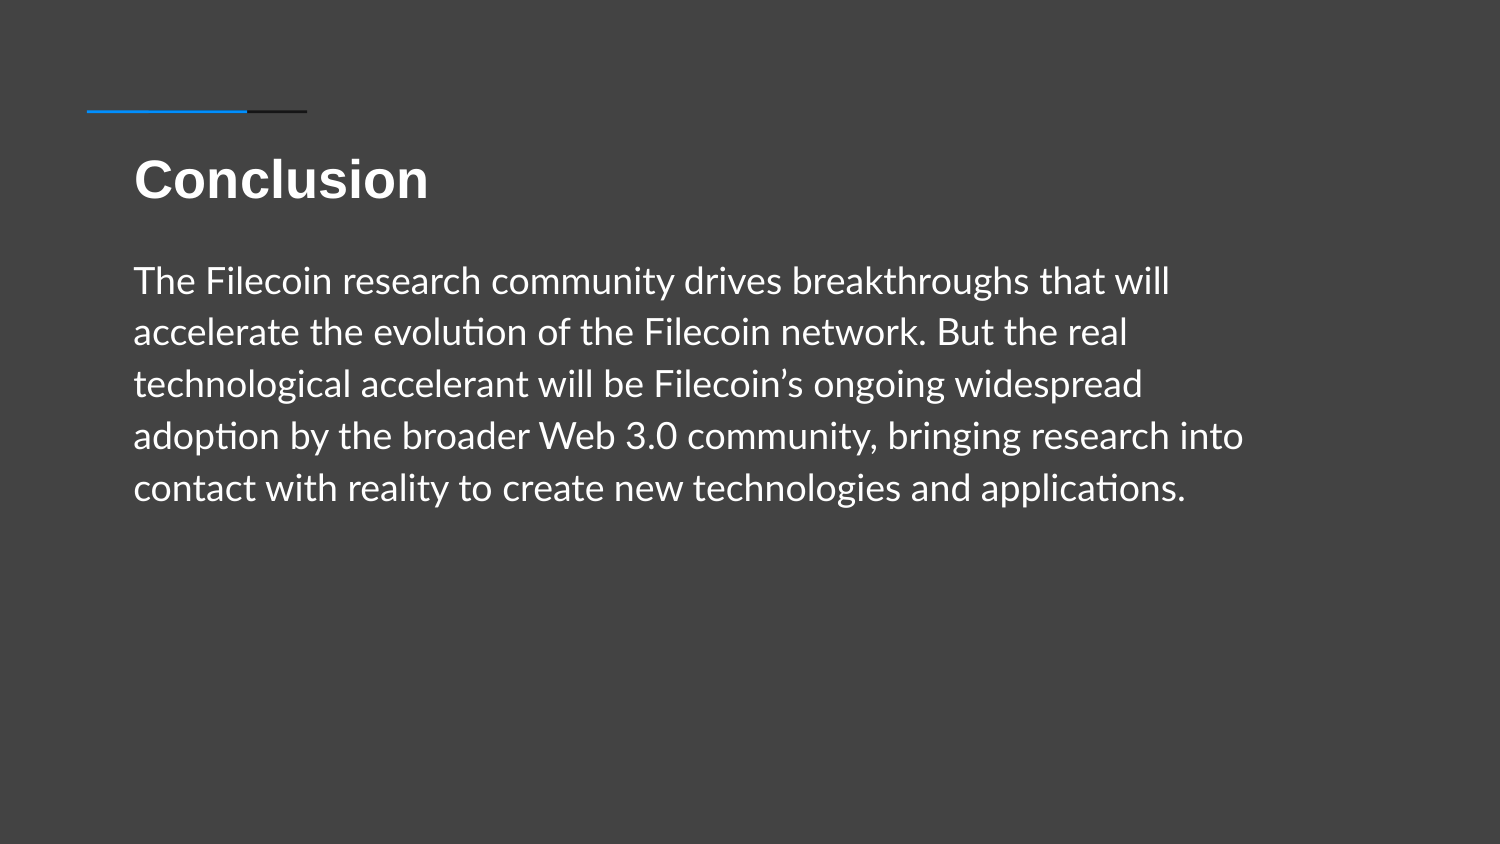

# Conclusion
The Filecoin research community drives breakthroughs that will accelerate the evolution of the Filecoin network. But the real technological accelerant will be Filecoin’s ongoing widespread adoption by the broader Web 3.0 community, bringing research into contact with reality to create new technologies and applications.